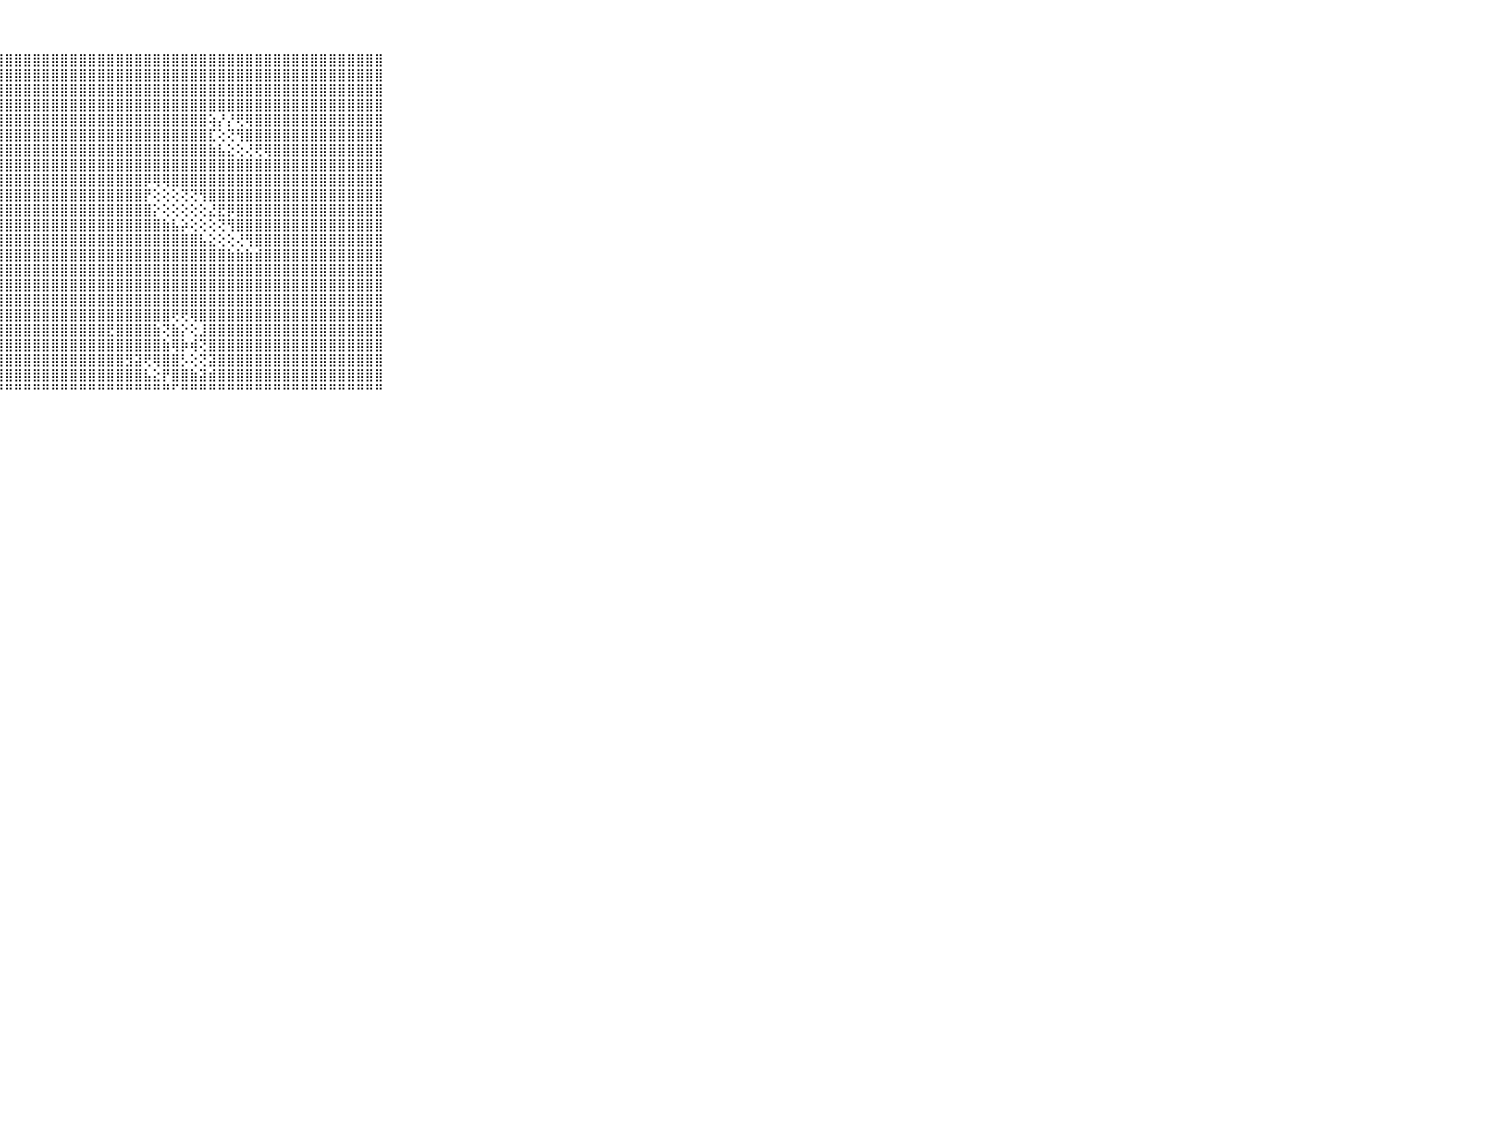

⠀⠀⠀⠀⠀⠀⠀⠀⠀⠀⠀⣿⣿⣿⣿⣿⣿⣿⣿⣿⣿⣿⣿⣿⣿⣿⣿⣿⣿⣿⣿⣿⣿⣿⣿⣿⣿⣿⣿⣿⣿⣿⣿⣿⣿⣿⣿⣿⣿⣿⣿⣿⣿⣿⣿⣿⣿⣿⣿⣿⣿⣿⣿⣿⣿⣿⣿⣿⣿⠀⠀⠀⠀⠀⠀⠀⠀⠀⠀⠀⠀
⠀⠀⠀⠀⠀⠀⠀⠀⠀⠀⠀⣿⣿⣿⣿⣿⣿⣿⣿⣿⣿⣿⣿⣿⣿⣿⣿⣿⣿⣿⣿⣿⣿⣿⣿⣿⣿⣿⣿⣿⣿⣿⣿⣿⣿⣿⣿⣿⣿⣿⣿⣿⣿⣿⣿⣿⣿⣿⣿⣿⣿⣿⣿⣿⣿⣿⣿⣿⣿⠀⠀⠀⠀⠀⠀⠀⠀⠀⠀⠀⠀
⠀⠀⠀⠀⠀⠀⠀⠀⠀⠀⠀⣿⣿⣿⣿⣿⣿⣿⣿⣿⣿⣿⣿⣿⣿⣿⣿⣿⣿⣿⣿⣿⣿⣿⣿⣿⣿⣿⣿⣿⣿⣿⣿⣿⣿⣿⣿⣿⣿⣿⣿⣿⣿⣿⣿⣿⣿⣿⣿⣿⣿⣿⣿⣿⣿⣿⣿⣿⣿⠀⠀⠀⠀⠀⠀⠀⠀⠀⠀⠀⠀
⠀⠀⠀⠀⠀⠀⠀⠀⠀⠀⠀⣿⣿⣿⣿⣿⣿⣿⣿⣿⣿⣿⣿⣿⣿⣿⣿⣿⣿⣿⣿⣿⣿⣿⣿⣿⣿⣿⣿⣿⣿⣿⣿⣿⣿⣿⣿⣿⣿⣿⣿⣿⣿⣿⣿⣿⣿⣿⣿⣿⣿⣿⣿⣿⣿⣿⣿⣿⣿⠀⠀⠀⠀⠀⠀⠀⠀⠀⠀⠀⠀
⠀⠀⠀⠀⠀⠀⠀⠀⠀⠀⠀⣿⣿⣿⣿⣿⣿⣿⣿⣿⣿⣿⣿⣿⣿⣿⣿⣿⣿⣿⣿⣿⣿⣿⣿⣿⣿⣿⣿⣿⣿⣿⣿⣿⣿⣿⣿⣿⣿⣿⢵⡜⡜⢟⢿⣿⣿⣿⣿⣿⣿⣿⣿⣿⣿⣿⣿⣿⣿⠀⠀⠀⠀⠀⠀⠀⠀⠀⠀⠀⠀
⠀⠀⠀⠀⠀⠀⠀⠀⠀⠀⠀⣿⣿⣿⣿⣿⣿⣿⣿⣿⣿⣿⣿⣿⣿⣿⣿⣿⣿⣿⣿⣿⣿⣿⣿⣿⣿⣿⣿⣿⣿⣿⣿⣿⣿⣿⣿⣿⣿⣿⣏⢕⢝⢻⣿⣿⣿⣿⣿⣿⣿⣿⣿⣿⣿⣿⣿⣿⣿⠀⠀⠀⠀⠀⠀⠀⠀⠀⠀⠀⠀
⠀⠀⠀⠀⠀⠀⠀⠀⠀⠀⠀⣿⣿⣿⣿⣿⣿⣿⣿⣿⣿⣿⣿⣿⣿⣿⣿⣿⣿⣿⣿⣿⣿⣿⣿⣿⣿⣿⣿⣿⣿⣿⣿⣿⣿⣿⣿⣿⣿⣿⣷⣧⣕⢕⢜⢟⢿⣿⣿⣿⣿⣿⣿⣿⣿⣿⣿⣿⣿⠀⠀⠀⠀⠀⠀⠀⠀⠀⠀⠀⠀
⠀⠀⠀⠀⠀⠀⠀⠀⠀⠀⠀⣿⣿⣿⣿⣿⣿⣿⣿⣿⣿⣿⣿⣿⣿⣿⣿⣿⣿⣿⣿⣿⣿⣿⣿⣿⣿⣿⣿⣿⣿⣿⣿⣿⣿⣿⣿⣿⣿⣿⣿⣿⣿⣿⣿⣿⣿⣿⣿⣿⣿⣿⣿⣿⣿⣿⣿⣿⣿⠀⠀⠀⠀⠀⠀⠀⠀⠀⠀⠀⠀
⠀⠀⠀⠀⠀⠀⠀⠀⠀⠀⠀⣿⣿⣿⣿⣿⣿⣿⣿⣿⣿⣿⣿⣿⣿⣿⣿⣿⣿⣿⣿⣿⣿⣿⣿⣿⣿⣿⣿⣿⣿⣿⣿⡿⢿⢿⣿⣿⣿⣿⣿⣿⣿⣿⣿⣿⣿⣿⣿⣿⣿⣿⣿⣿⣿⣿⣿⣿⣿⠀⠀⠀⠀⠀⠀⠀⠀⠀⠀⠀⠀
⠀⠀⠀⠀⠀⠀⠀⠀⠀⠀⠀⣿⣿⣿⣿⣿⣿⣿⣿⣿⣿⣿⣿⣿⣿⣿⣿⣿⣿⣿⣿⣿⣿⣿⣿⣿⣿⣿⣿⣿⣿⣿⣿⡟⢕⢕⢕⢝⢝⢻⣿⣿⣿⣿⣿⣿⣿⣿⣿⣿⣿⣿⣿⣿⣿⣿⣿⣿⣿⠀⠀⠀⠀⠀⠀⠀⠀⠀⠀⠀⠀
⠀⠀⠀⠀⠀⠀⠀⠀⠀⠀⠀⣿⣿⣿⣿⣿⣿⣿⣿⣿⣿⣿⣿⣿⣿⣿⣿⣿⣿⣿⣿⣿⣿⣿⣿⣿⣿⣿⣿⣿⣿⣿⣿⣿⡕⢕⢕⢕⢕⢕⣜⣟⡿⣿⣿⣿⣿⣿⣿⣿⣿⣿⣿⣿⣿⣿⣿⣿⣿⠀⠀⠀⠀⠀⠀⠀⠀⠀⠀⠀⠀
⠀⠀⠀⠀⠀⠀⠀⠀⠀⠀⠀⣿⣿⣿⣿⣿⣿⣿⣿⣿⣿⣿⣿⣿⣿⣿⣿⣿⣿⣿⣿⣿⣿⣿⣿⣿⣿⣿⣿⣿⣿⣿⣿⣿⣿⣷⣧⡵⢕⢕⢕⢝⢻⣿⣿⣿⣿⣿⣿⣿⣿⣿⣿⣿⣿⣿⣿⣿⣿⠀⠀⠀⠀⠀⠀⠀⠀⠀⠀⠀⠀
⠀⠀⠀⠀⠀⠀⠀⠀⠀⠀⠀⣿⣿⣿⣿⣿⣿⣿⣿⣿⣿⣿⣿⣿⣿⣿⣿⣿⣿⣿⣿⣿⣿⣿⣿⣿⣿⣿⣿⣿⣿⣿⣿⣿⣿⣿⣿⣿⣿⣧⣕⢕⢕⢜⢻⣿⣿⣿⣿⣿⣿⣿⣿⣿⣿⣿⣿⣿⣿⠀⠀⠀⠀⠀⠀⠀⠀⠀⠀⠀⠀
⠀⠀⠀⠀⠀⠀⠀⠀⠀⠀⠀⣿⣿⣿⣿⣿⣿⣿⣿⣿⣿⣿⣿⣿⣿⣿⣿⣿⣿⣿⣿⣿⣿⣿⣿⣿⣿⣿⣿⣿⣿⣿⣿⣿⣿⣿⣿⣿⣿⣿⣿⣿⣷⣷⣷⣾⣿⣿⣿⣿⣿⣿⣿⣿⣿⣿⣿⣿⣿⠀⠀⠀⠀⠀⠀⠀⠀⠀⠀⠀⠀
⠀⠀⠀⠀⠀⠀⠀⠀⠀⠀⠀⣿⣿⣿⣿⣿⣿⣿⣿⣿⣿⣿⣿⣿⣿⣿⣿⣿⣿⣿⣿⣿⣿⣿⣿⣿⣿⣿⣿⣿⣿⣿⣿⣿⣿⣿⣿⣿⣿⣿⣿⣿⣿⣿⣿⣿⣿⣿⣿⣿⣿⣿⣿⣿⣿⣿⣿⣿⣿⠀⠀⠀⠀⠀⠀⠀⠀⠀⠀⠀⠀
⠀⠀⠀⠀⠀⠀⠀⠀⠀⠀⠀⣿⣿⣿⣿⣿⣿⣿⣿⣿⣿⣿⣿⣿⣿⣿⣿⣿⣿⣿⣿⣿⣿⣿⣿⣿⣿⣿⣿⣿⣿⣿⣿⣿⣿⣿⣿⣿⣿⣿⣿⣿⣿⣿⣿⣿⣿⣿⣿⣿⣿⣿⣿⣿⣿⣿⣿⣿⣿⠀⠀⠀⠀⠀⠀⠀⠀⠀⠀⠀⠀
⠀⠀⠀⠀⠀⠀⠀⠀⠀⠀⠀⣿⣿⣿⣿⣿⣿⣿⣿⣿⣿⣿⣿⣿⣿⣿⣿⣿⣿⣿⣿⣿⣿⣿⣿⣿⣿⣿⣿⣿⣿⣿⣿⣿⣿⣿⣿⣿⣿⣿⣿⣿⣿⣿⣿⣿⣿⣿⣿⣿⣿⣿⣿⣿⣿⣿⣿⣿⣿⠀⠀⠀⠀⠀⠀⠀⠀⠀⠀⠀⠀
⠀⠀⠀⠀⠀⠀⠀⠀⠀⠀⠀⣿⣿⣿⣿⣿⣿⣿⣿⣿⣿⣿⣿⣿⣿⣿⣿⣿⣿⣿⣿⣿⣿⣿⣿⣿⣿⣿⣿⣿⣿⣿⣿⣿⣿⣿⢟⢟⢿⣿⣿⣿⣿⣿⣿⣿⣿⣿⣿⣿⣿⣿⣿⣿⣿⣿⣿⣿⣿⠀⠀⠀⠀⠀⠀⠀⠀⠀⠀⠀⠀
⠀⠀⠀⠀⠀⠀⠀⠀⠀⠀⠀⣿⣿⣿⣿⣿⣿⣿⣿⣿⣿⣿⣿⣿⣿⣿⣿⣿⣿⣿⣿⣿⣿⣿⣿⣿⣿⣿⣿⣟⣿⣿⣿⣿⣷⢝⣷⡕⢕⣸⣿⣿⣿⣿⣿⣿⣿⣿⣿⣿⣿⣿⣿⣿⣿⣿⣿⣿⣿⠀⠀⠀⠀⠀⠀⠀⠀⠀⠀⠀⠀
⠀⠀⠀⠀⠀⠀⠀⠀⠀⠀⠀⣿⣿⣿⣿⣿⣿⣿⣿⣿⣿⣿⣿⣿⣿⣿⣿⣿⣿⣿⣿⣿⣿⣿⣿⣿⣿⣿⣿⣿⣿⣿⣿⣿⣿⣷⢿⡷⢾⢝⣿⣿⣿⣿⣿⣿⣿⣿⣿⣿⣿⣿⣿⣿⣿⣿⣿⣿⣿⠀⠀⠀⠀⠀⠀⠀⠀⠀⠀⠀⠀
⠀⠀⠀⠀⠀⠀⠀⠀⠀⠀⠀⣿⣿⣿⣿⣿⣿⣿⣿⣿⣿⣿⣿⣿⣿⣿⣿⣿⣿⣿⣿⣿⣿⣿⣿⣿⣿⣿⣿⣿⣿⣻⣽⢟⢿⣿⣿⡣⢕⢝⣽⣿⣿⣿⣿⣿⣿⣿⣿⣿⣿⣿⣿⣿⣿⣿⣿⣿⣿⠀⠀⠀⠀⠀⠀⠀⠀⠀⠀⠀⠀
⠀⠀⠀⠀⠀⠀⠀⠀⠀⠀⠀⣿⣿⣿⣿⣿⣿⣿⣿⣿⣿⣿⣿⣿⣿⣿⣿⣿⣿⣿⣿⣿⣿⣿⣿⣿⣿⣿⣿⣿⣿⣿⣿⣧⣕⡟⣿⣿⣷⣽⣾⣿⣿⣿⣿⣿⣿⣿⣿⣿⣿⣿⣿⣿⣿⣿⣿⣿⣿⠀⠀⠀⠀⠀⠀⠀⠀⠀⠀⠀⠀
⠀⠀⠀⠀⠀⠀⠀⠀⠀⠀⠀⠛⠛⠛⠛⠛⠛⠛⠛⠛⠛⠛⠛⠛⠛⠛⠛⠛⠛⠛⠛⠛⠛⠛⠛⠛⠛⠛⠛⠛⠛⠛⠛⠛⠛⠛⠋⠛⠛⠛⠛⠛⠛⠛⠛⠛⠛⠛⠛⠛⠛⠛⠛⠛⠛⠛⠛⠛⠛⠀⠀⠀⠀⠀⠀⠀⠀⠀⠀⠀⠀